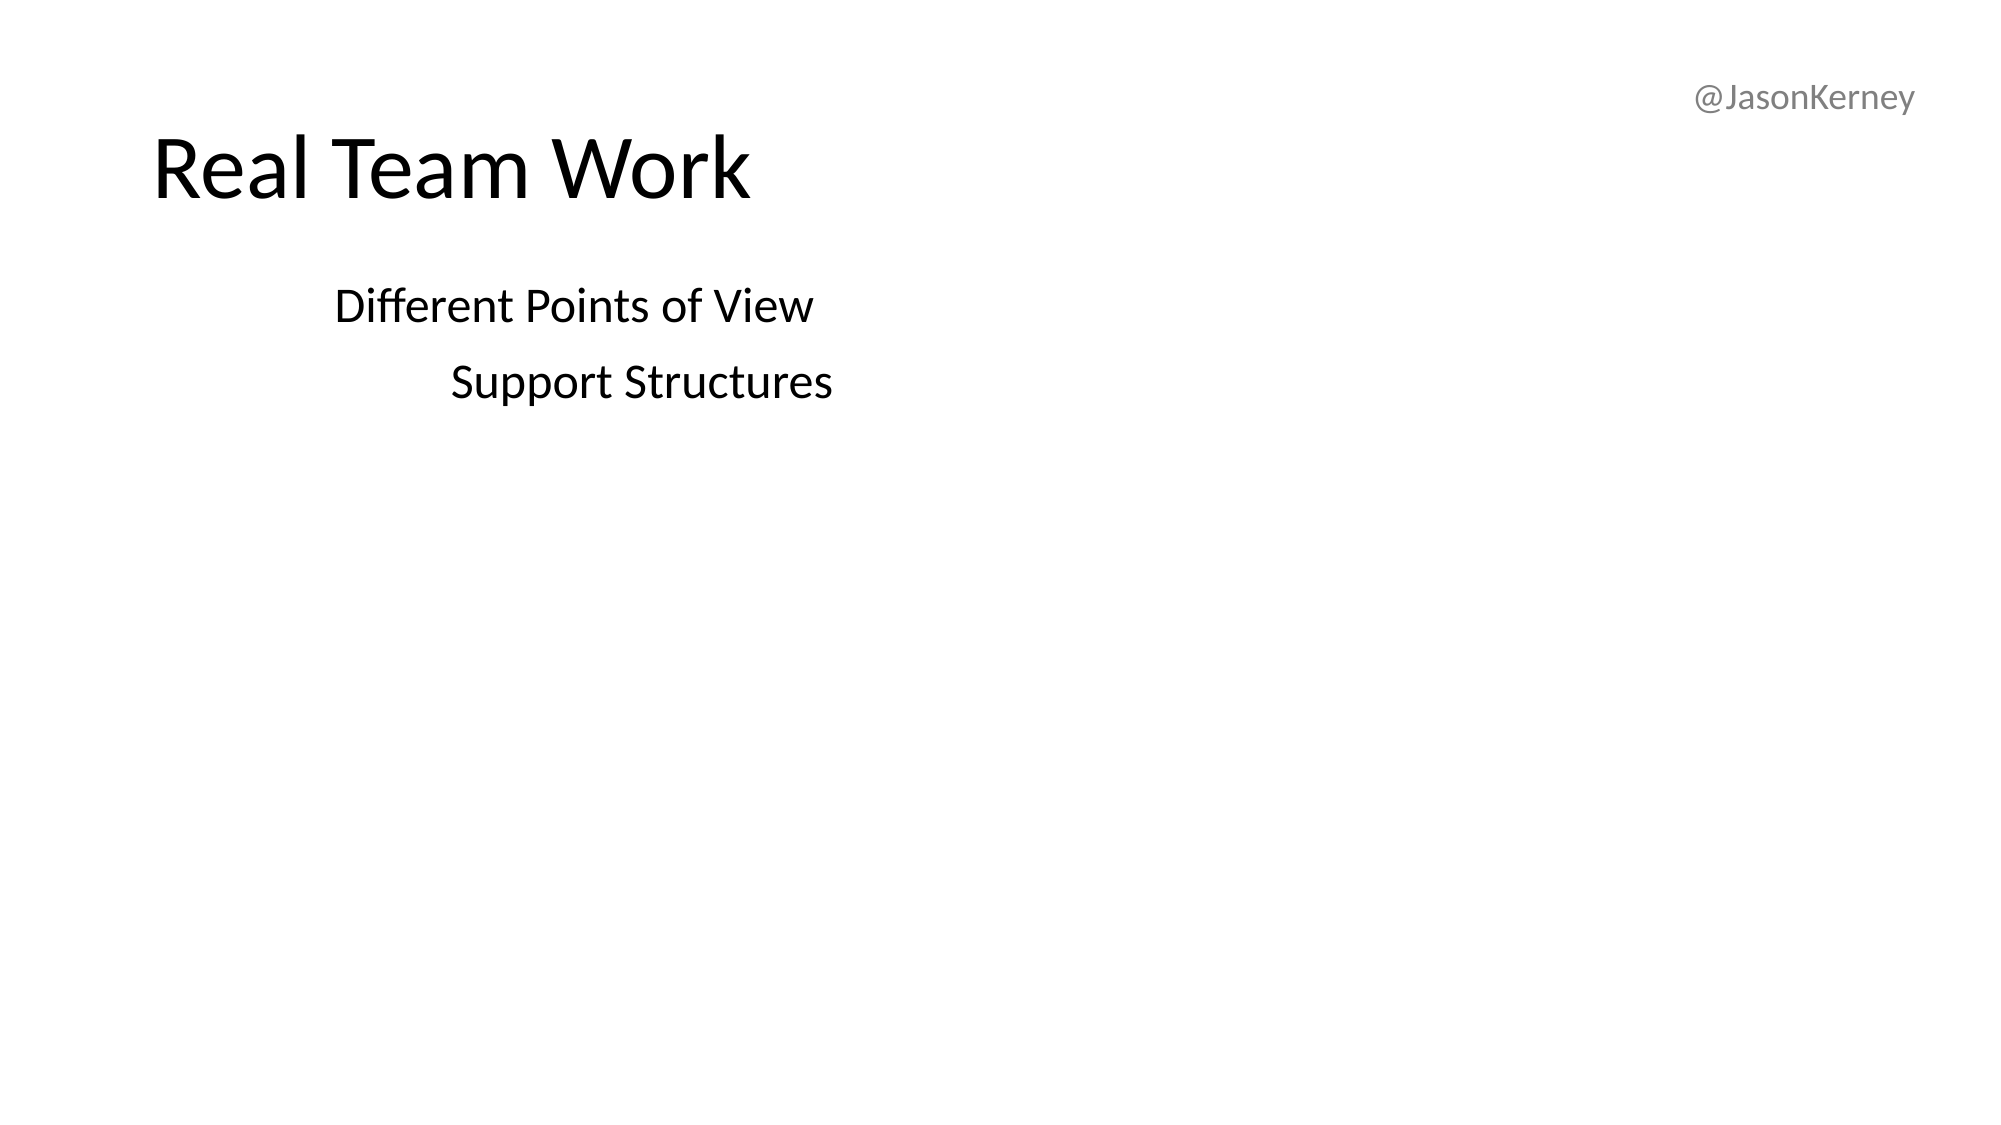

# Real Team Work
@JasonKerney
Different Points of View
Support Structures